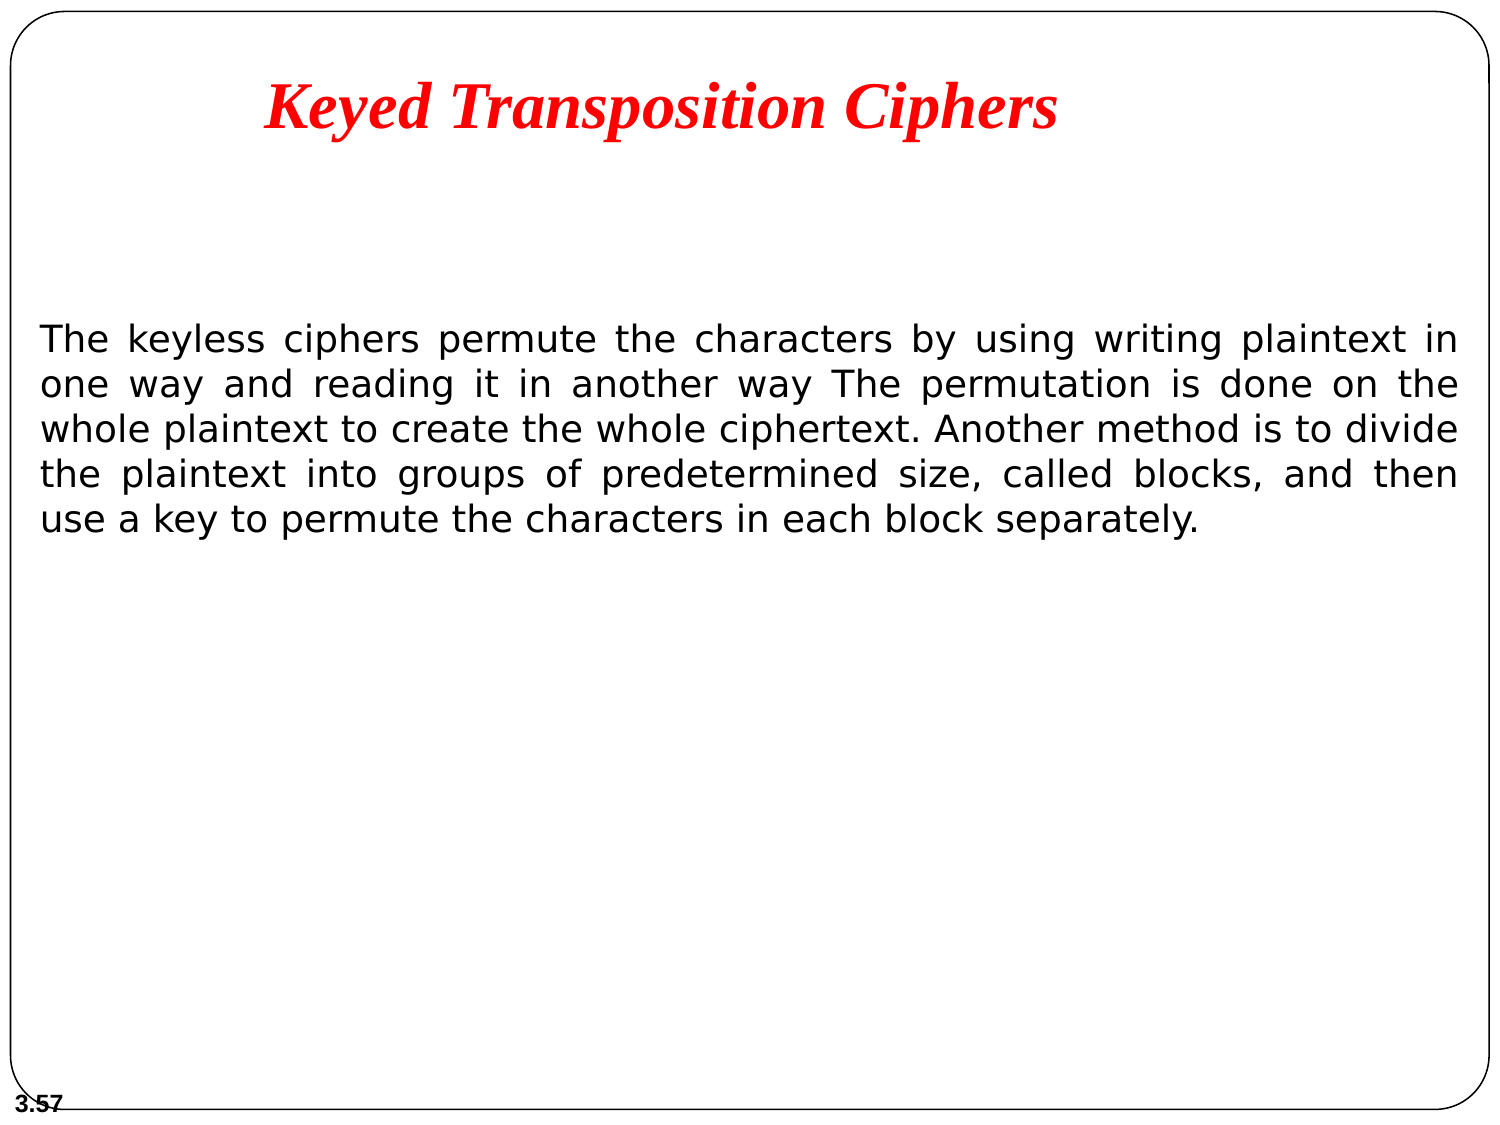

Keyed Transposition Ciphers
The keyless ciphers permute the characters by using writing plaintext in one way and reading it in another way The permutation is done on the whole plaintext to create the whole ciphertext. Another method is to divide the plaintext into groups of predetermined size, called blocks, and then use a key to permute the characters in each block separately.
3.57